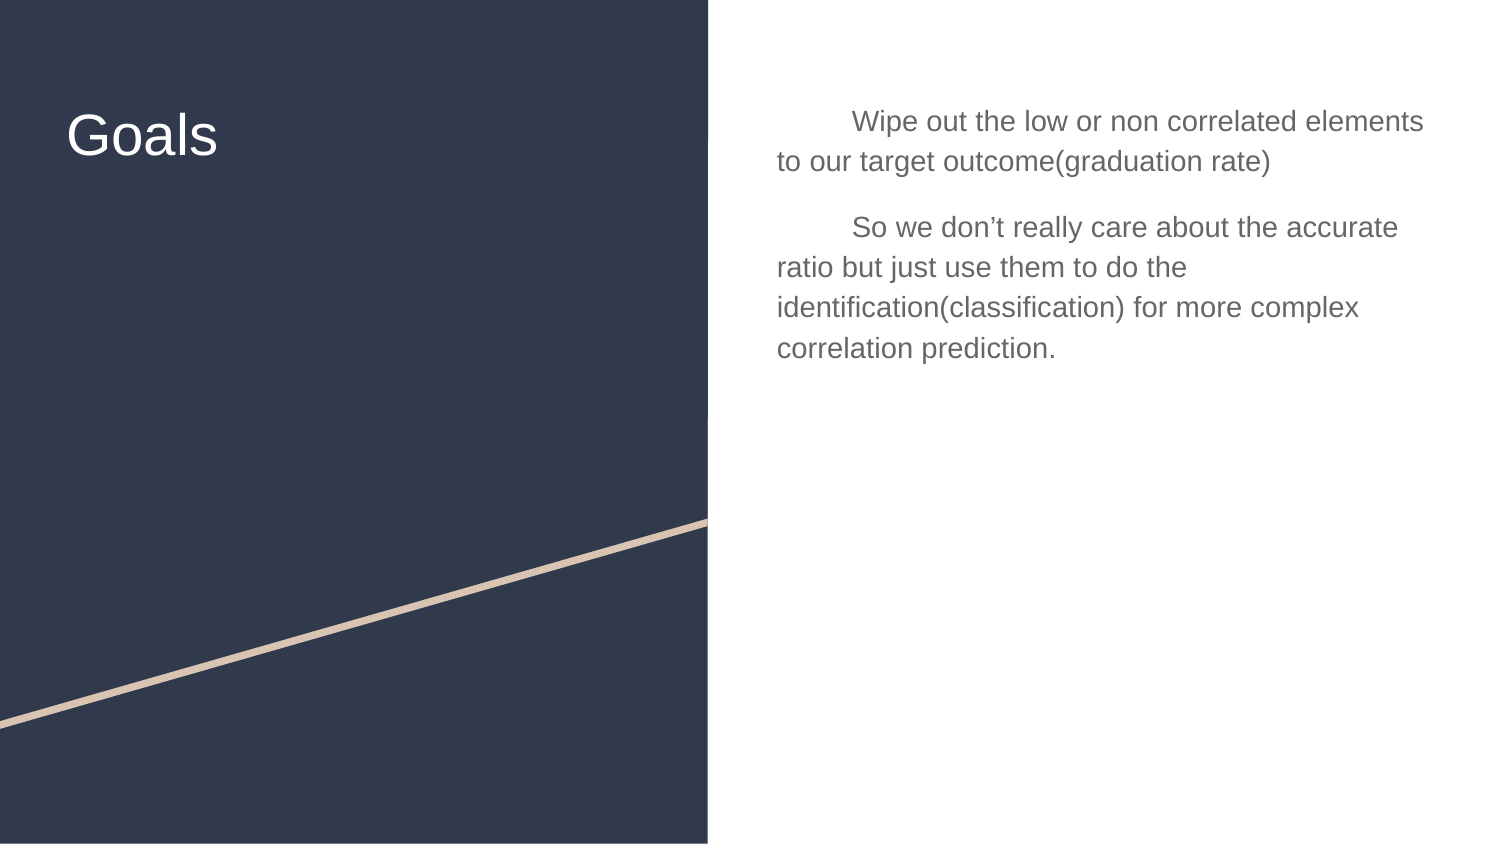

# Goals
Wipe out the low or non correlated elements to our target outcome(graduation rate)
So we don’t really care about the accurate ratio but just use them to do the identification(classification) for more complex correlation prediction.